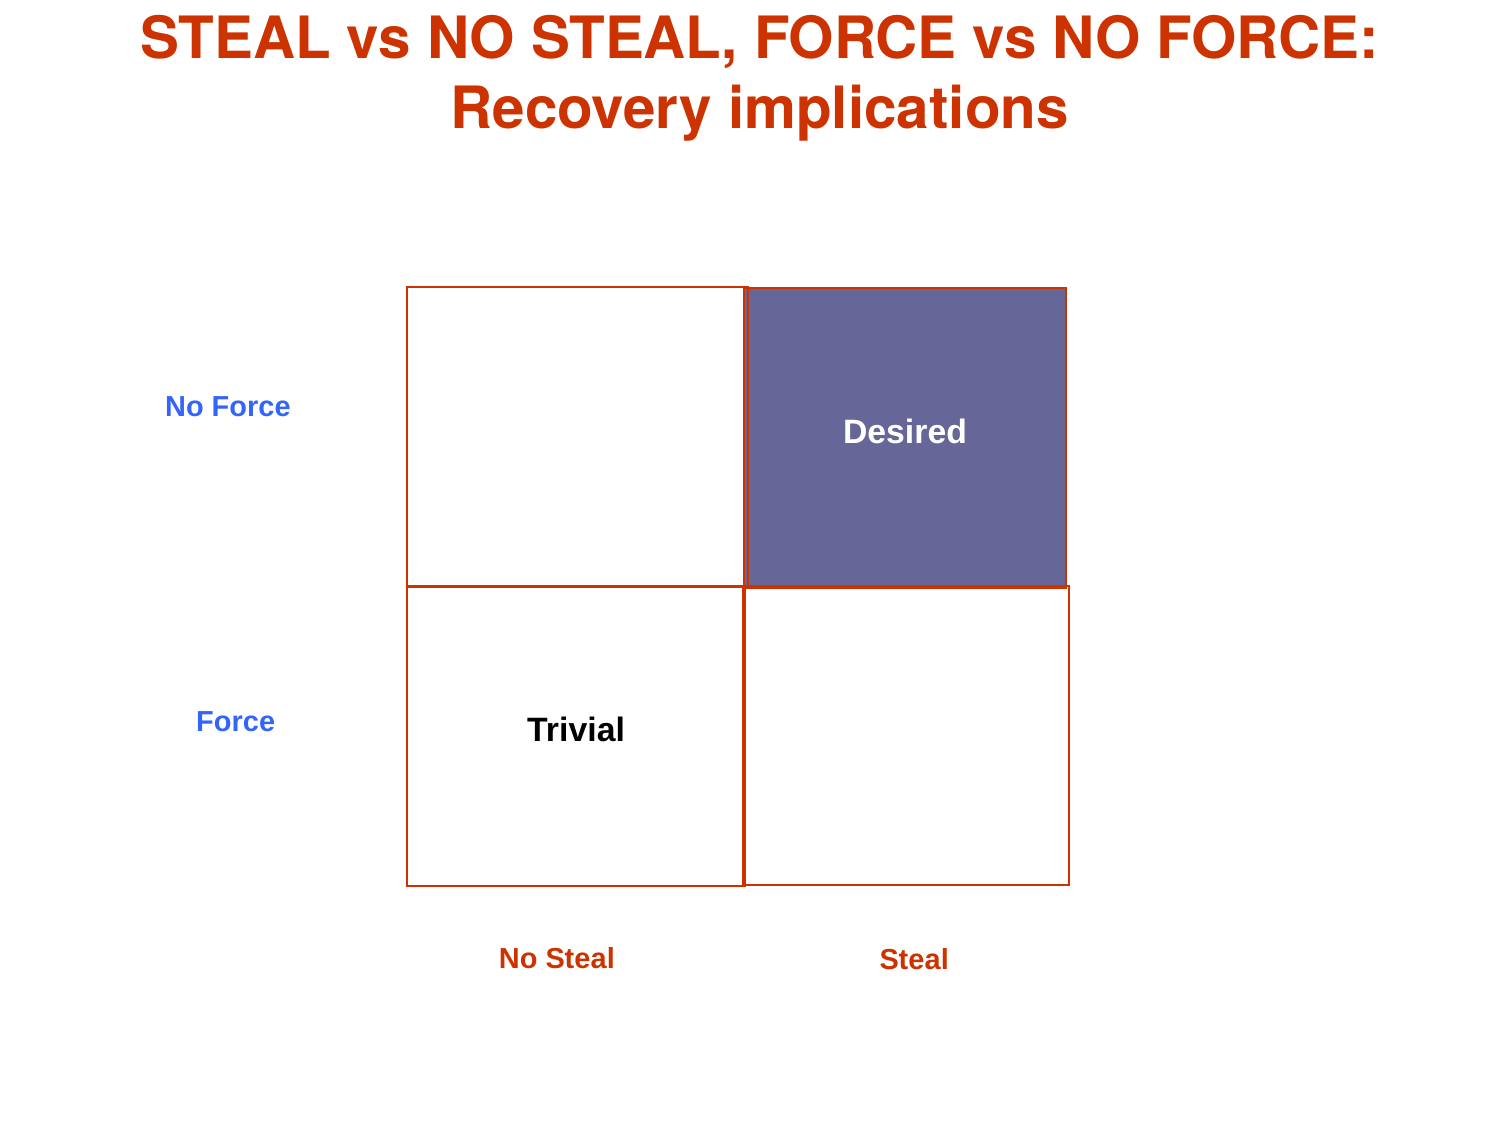

# STEAL vs NO STEAL, FORCE vs NO FORCE: Recovery implications

Desired
No Force

Trivial
Force
No Steal
Steal